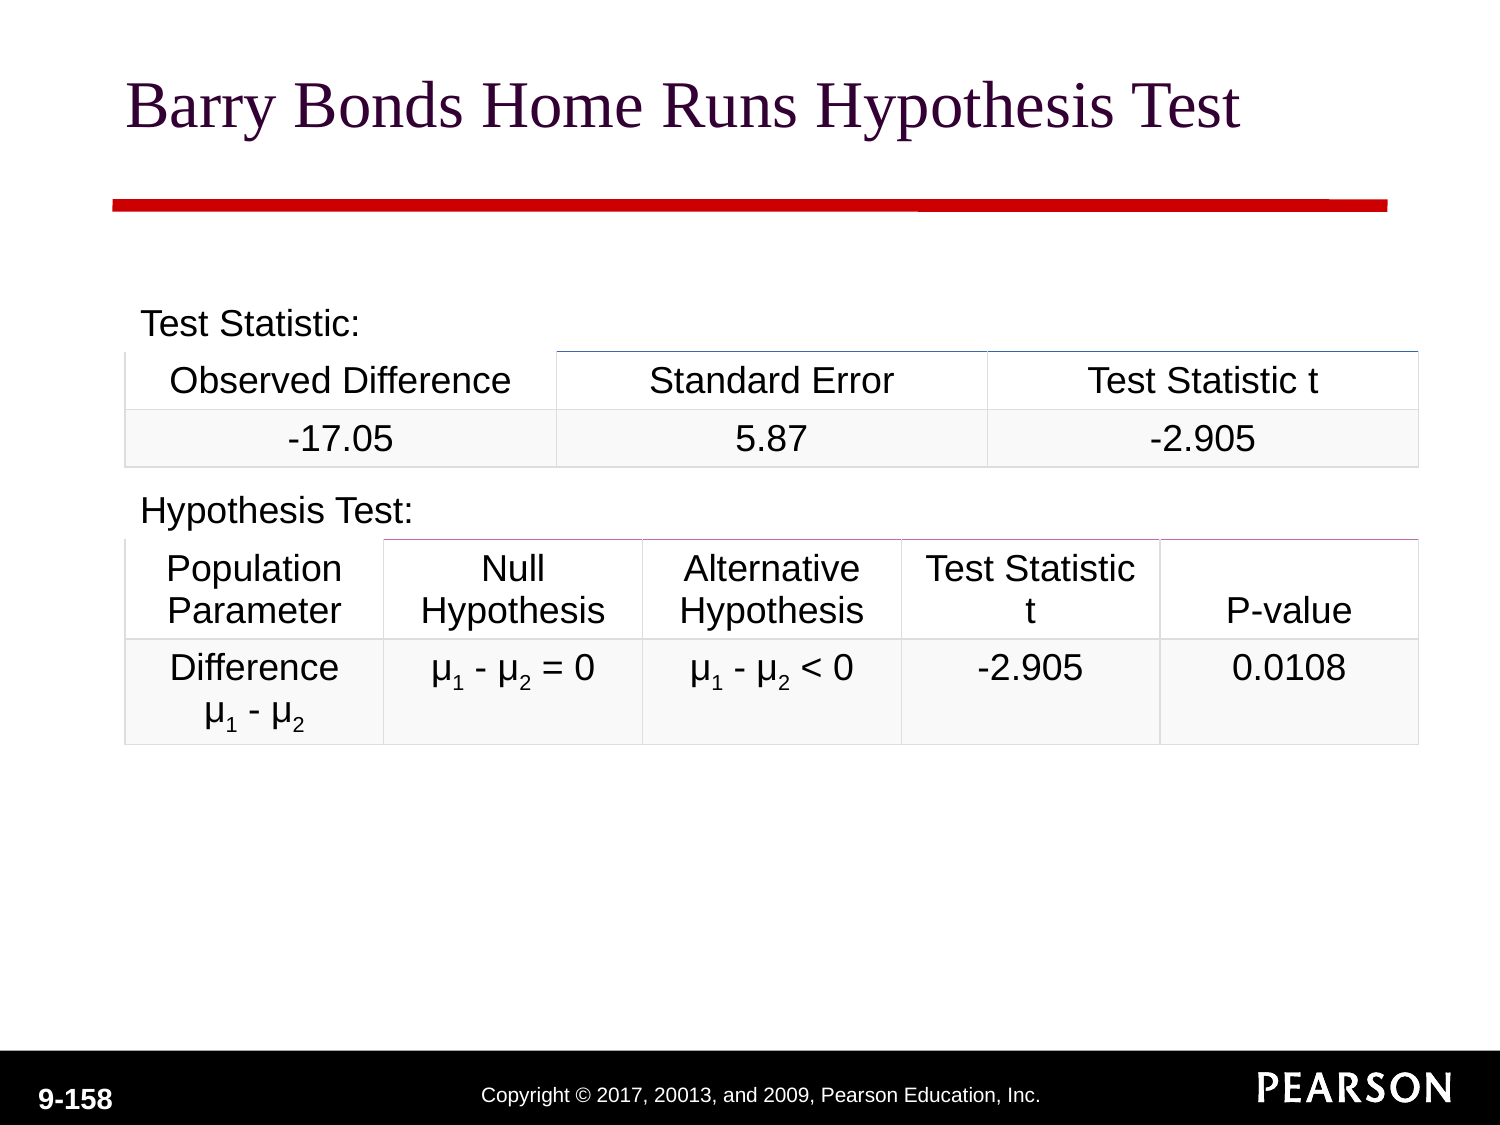

# Barry Bonds Home Runs Hypothesis Test
| Test Statistic: |  |  |
| --- | --- | --- |
| Observed Difference | Standard Error | Test Statistic t |
| -17.05 | 5.87 | -2.905 |
| Hypothesis Test: |  |  |  |  |
| --- | --- | --- | --- | --- |
| Population Parameter | Null Hypothesis | Alternative Hypothesis | Test Statistic t | P-value |
| Difference μ1 - μ2 | μ1 - μ2 = 0 | μ1 - μ2 < 0 | -2.905 | 0.0108 |